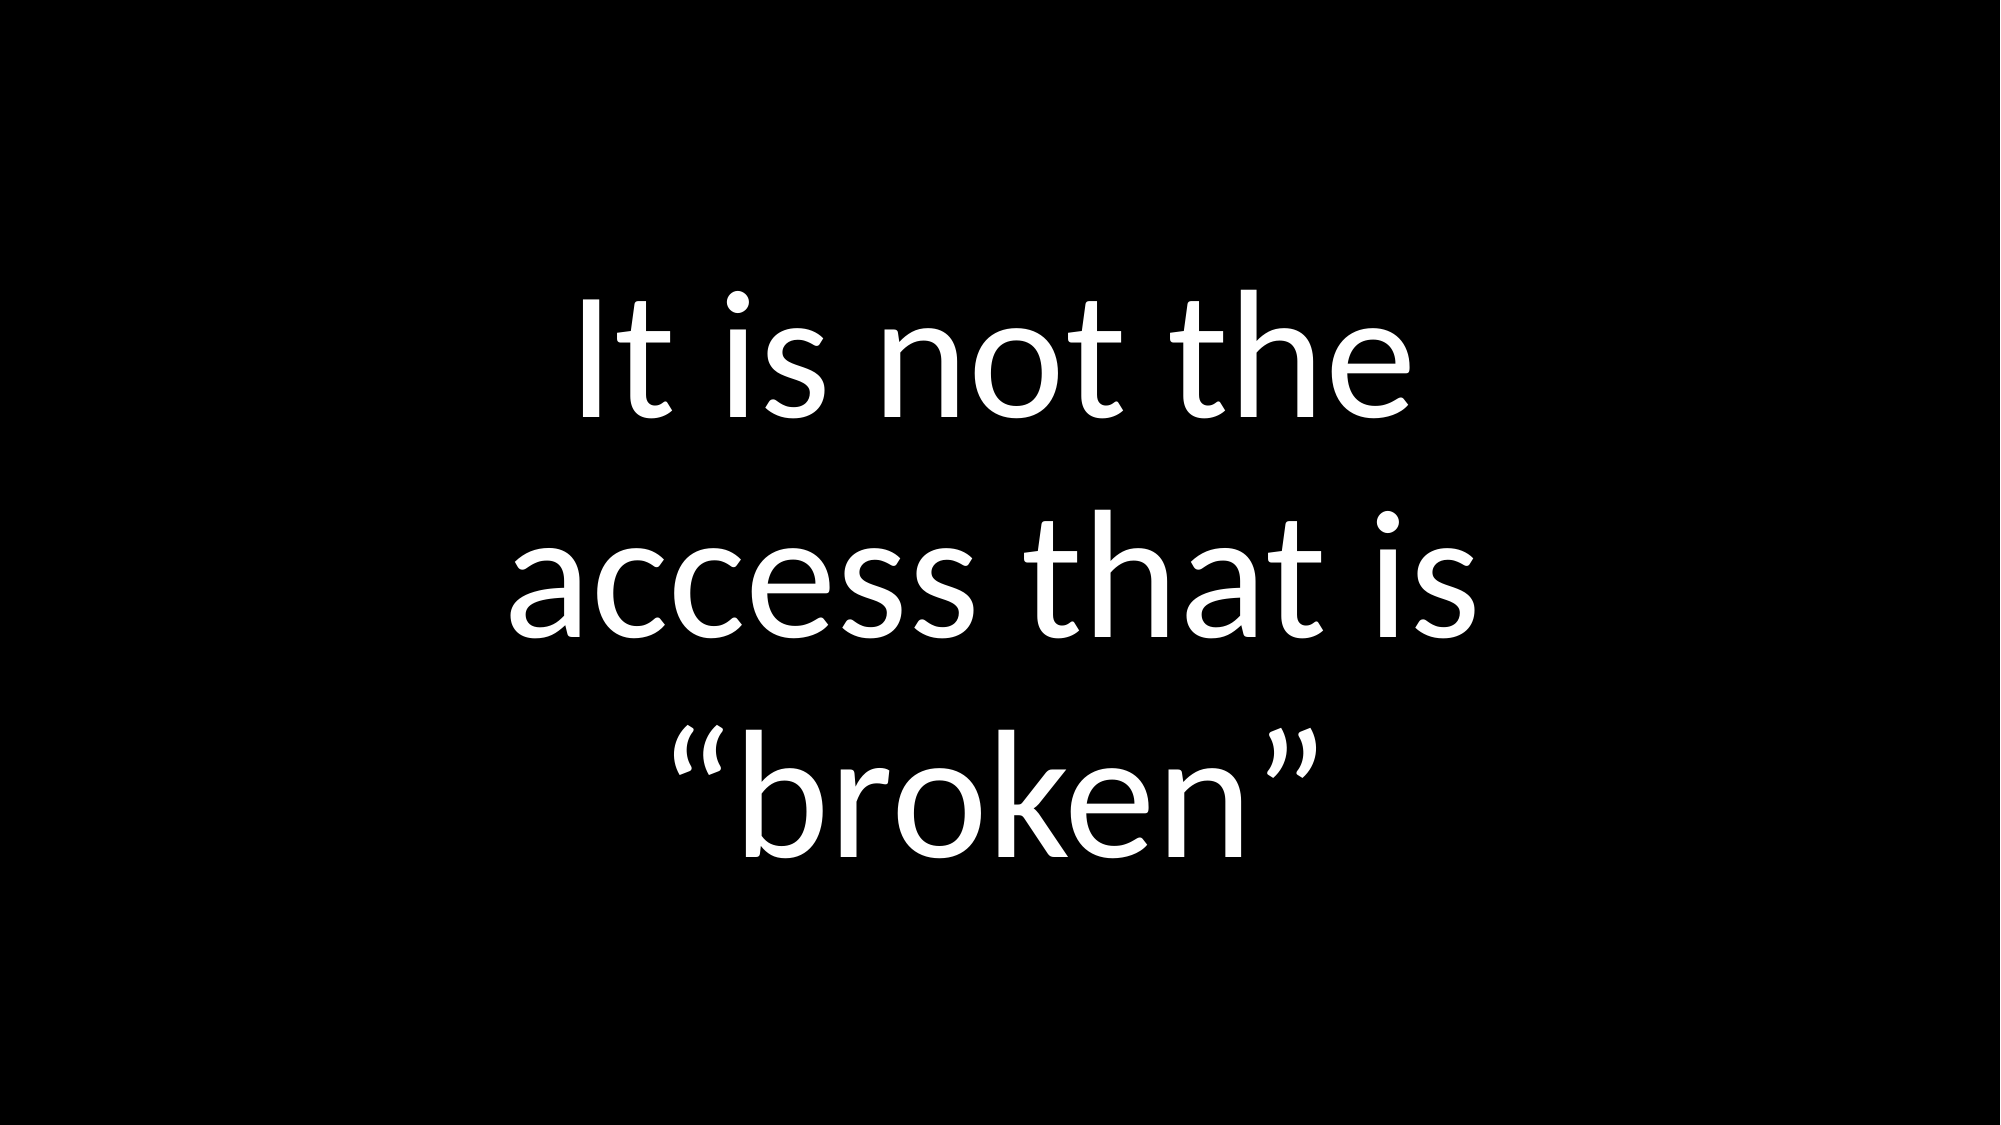

It is not the access that is “broken”